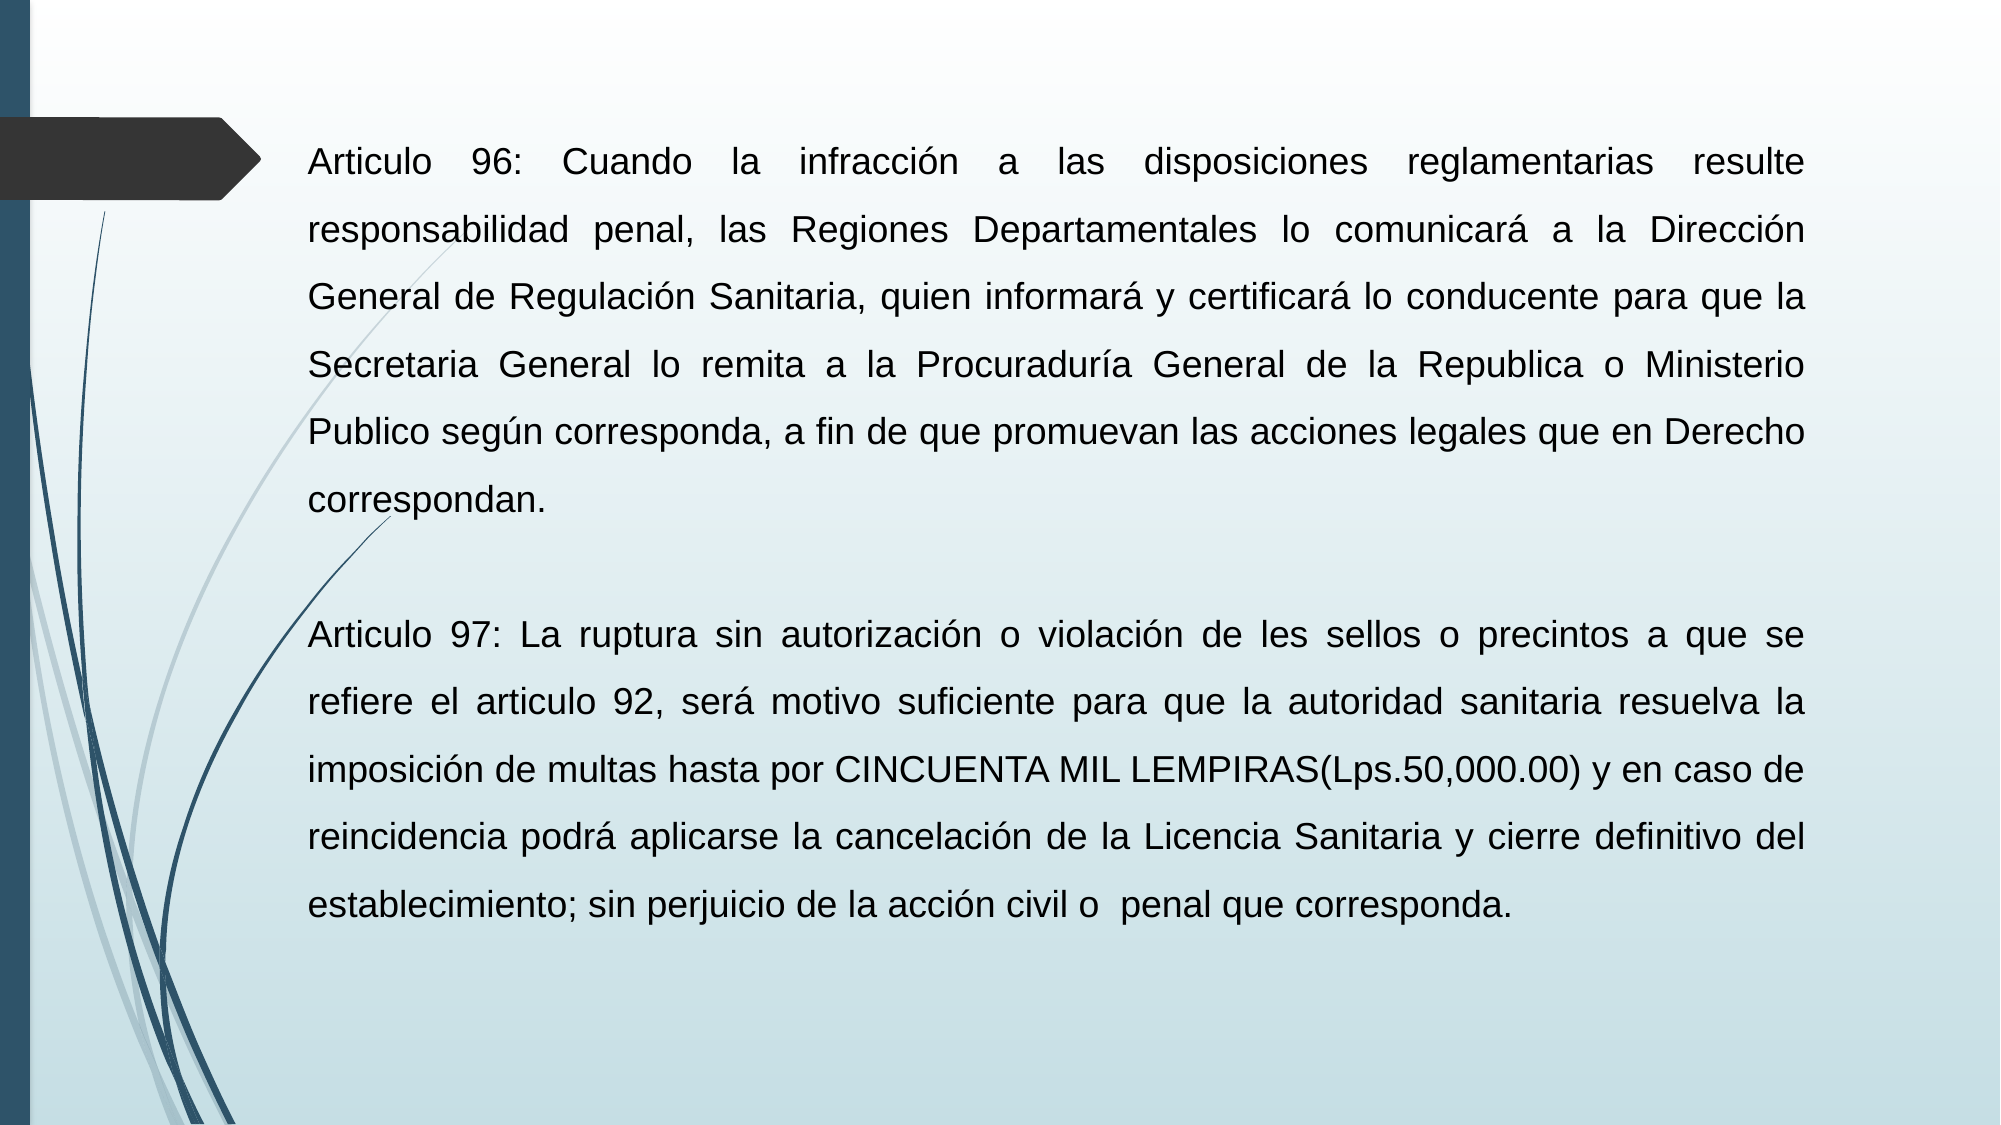

Articulo 96: Cuando la infracción a las disposiciones reglamentarias resulte responsabilidad penal, las Regiones Departamentales lo comunicará a la Dirección General de Regulación Sanitaria, quien informará y certificará lo conducente para que la Secretaria General lo remita a la Procuraduría General de la Republica o Ministerio Publico según corresponda, a fin de que promuevan las acciones legales que en Derecho correspondan.

Articulo 97: La ruptura sin autorización o violación de les sellos o precintos a que se refiere el articulo 92, será motivo suficiente para que la autoridad sanitaria resuelva la imposición de multas hasta por CINCUENTA MIL LEMPIRAS(Lps.50,000.00) y en caso de reincidencia podrá aplicarse la cancelación de la Licencia Sanitaria y cierre definitivo del establecimiento; sin perjuicio de la acción civil o  penal que corresponda.